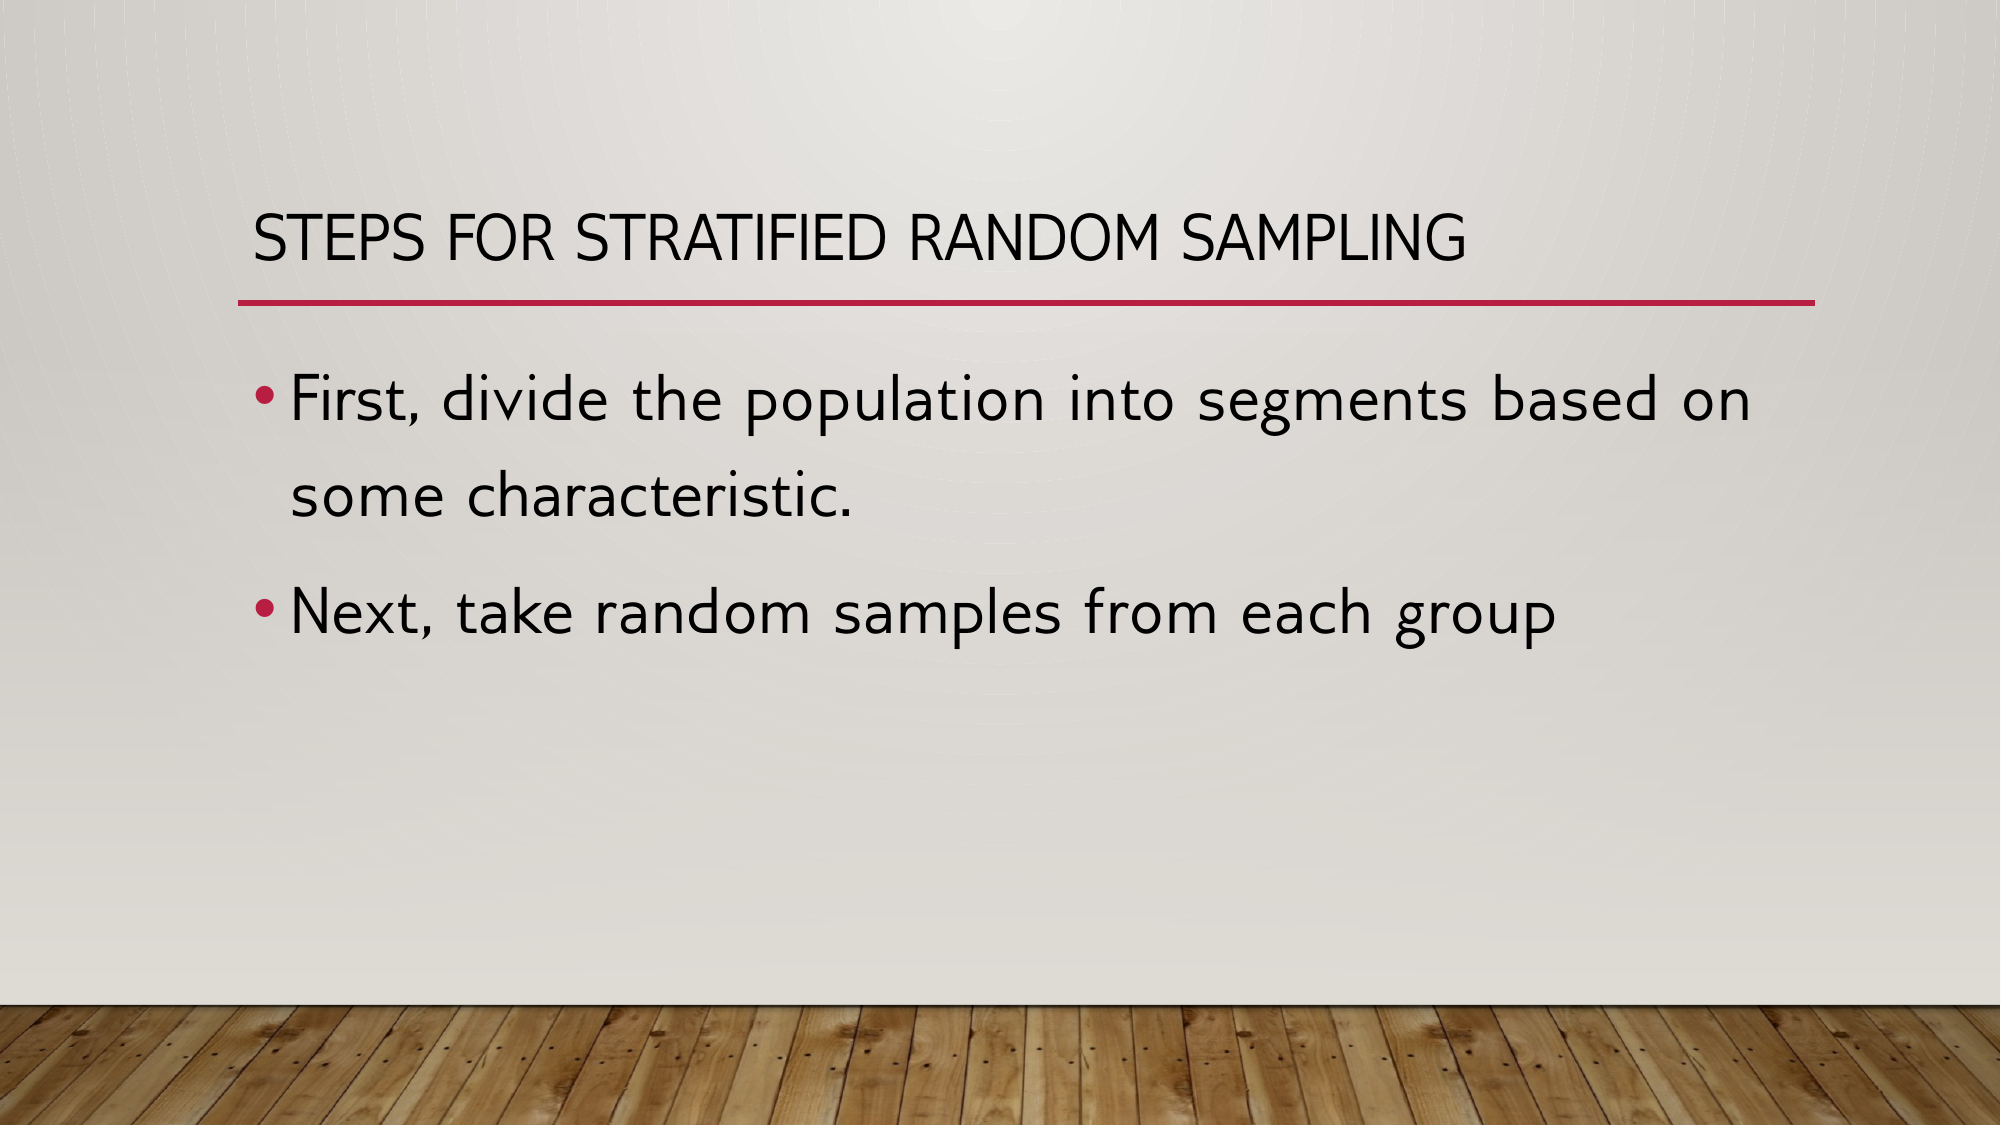

# steps for stratified random sampling
First, divide the population into segments based on some characteristic.
Next, take random samples from each group